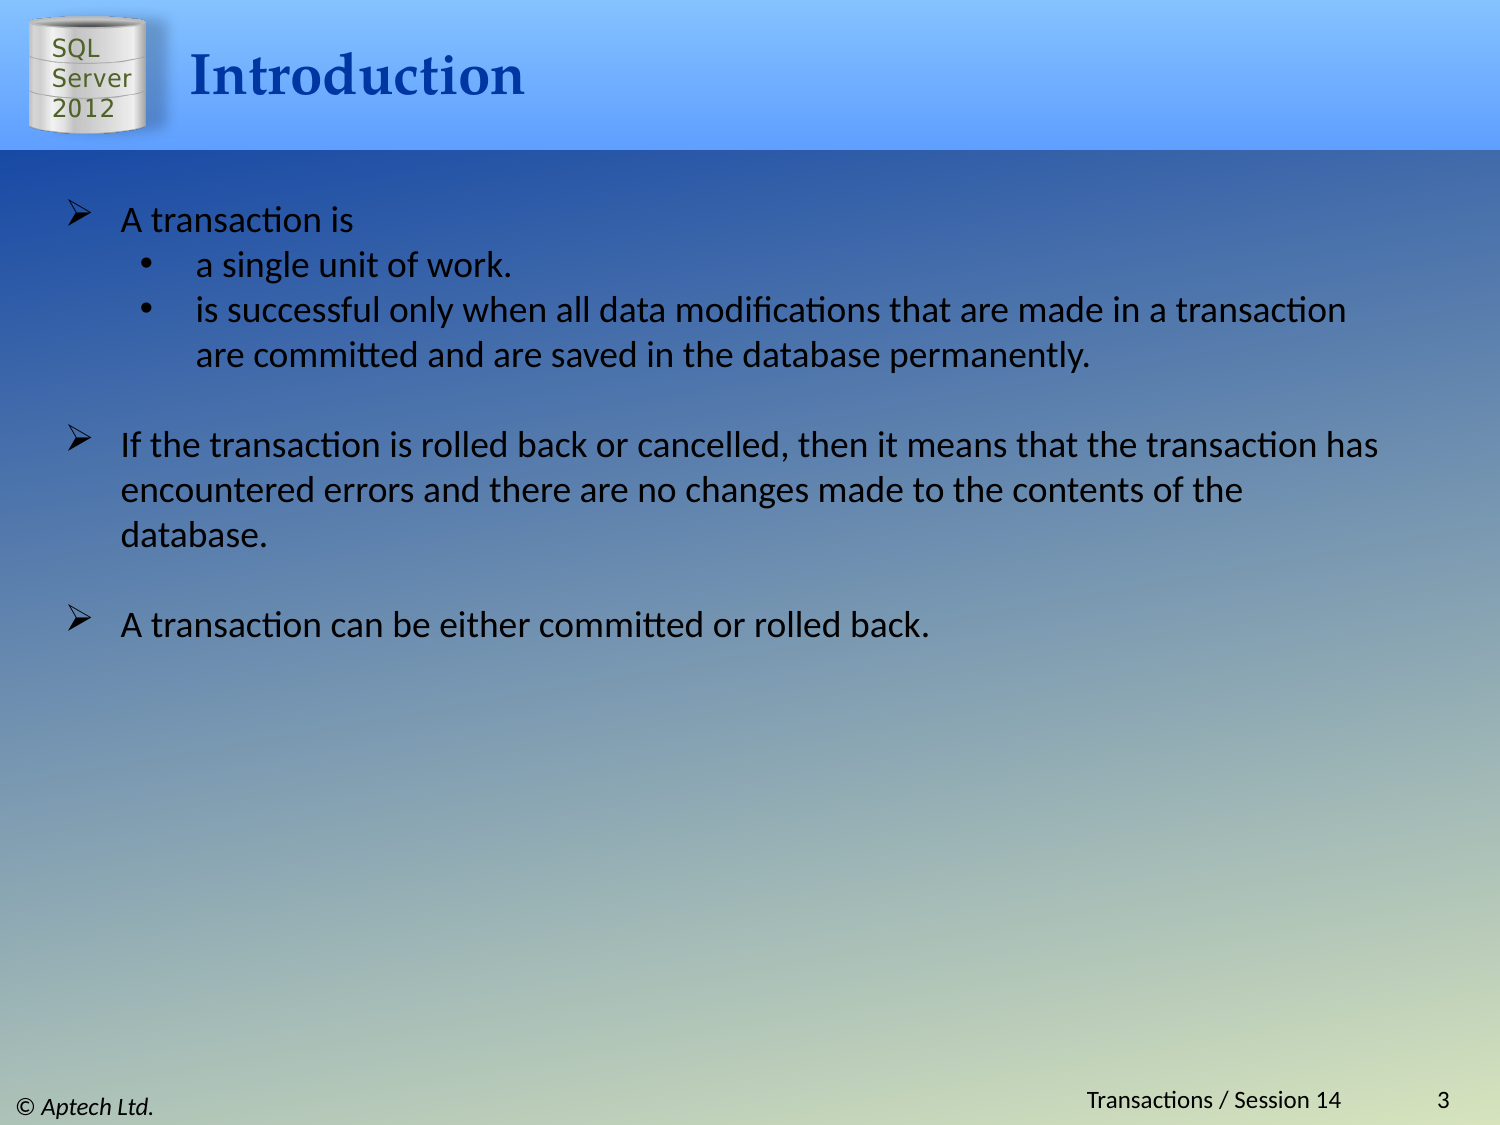

# Introduction
A transaction is
a single unit of work.
is successful only when all data modifications that are made in a transaction are committed and are saved in the database permanently.

If the transaction is rolled back or cancelled, then it means that the transaction has encountered errors and there are no changes made to the contents of the database.

A transaction can be either committed or rolled back.

Transactions / Session 14
3